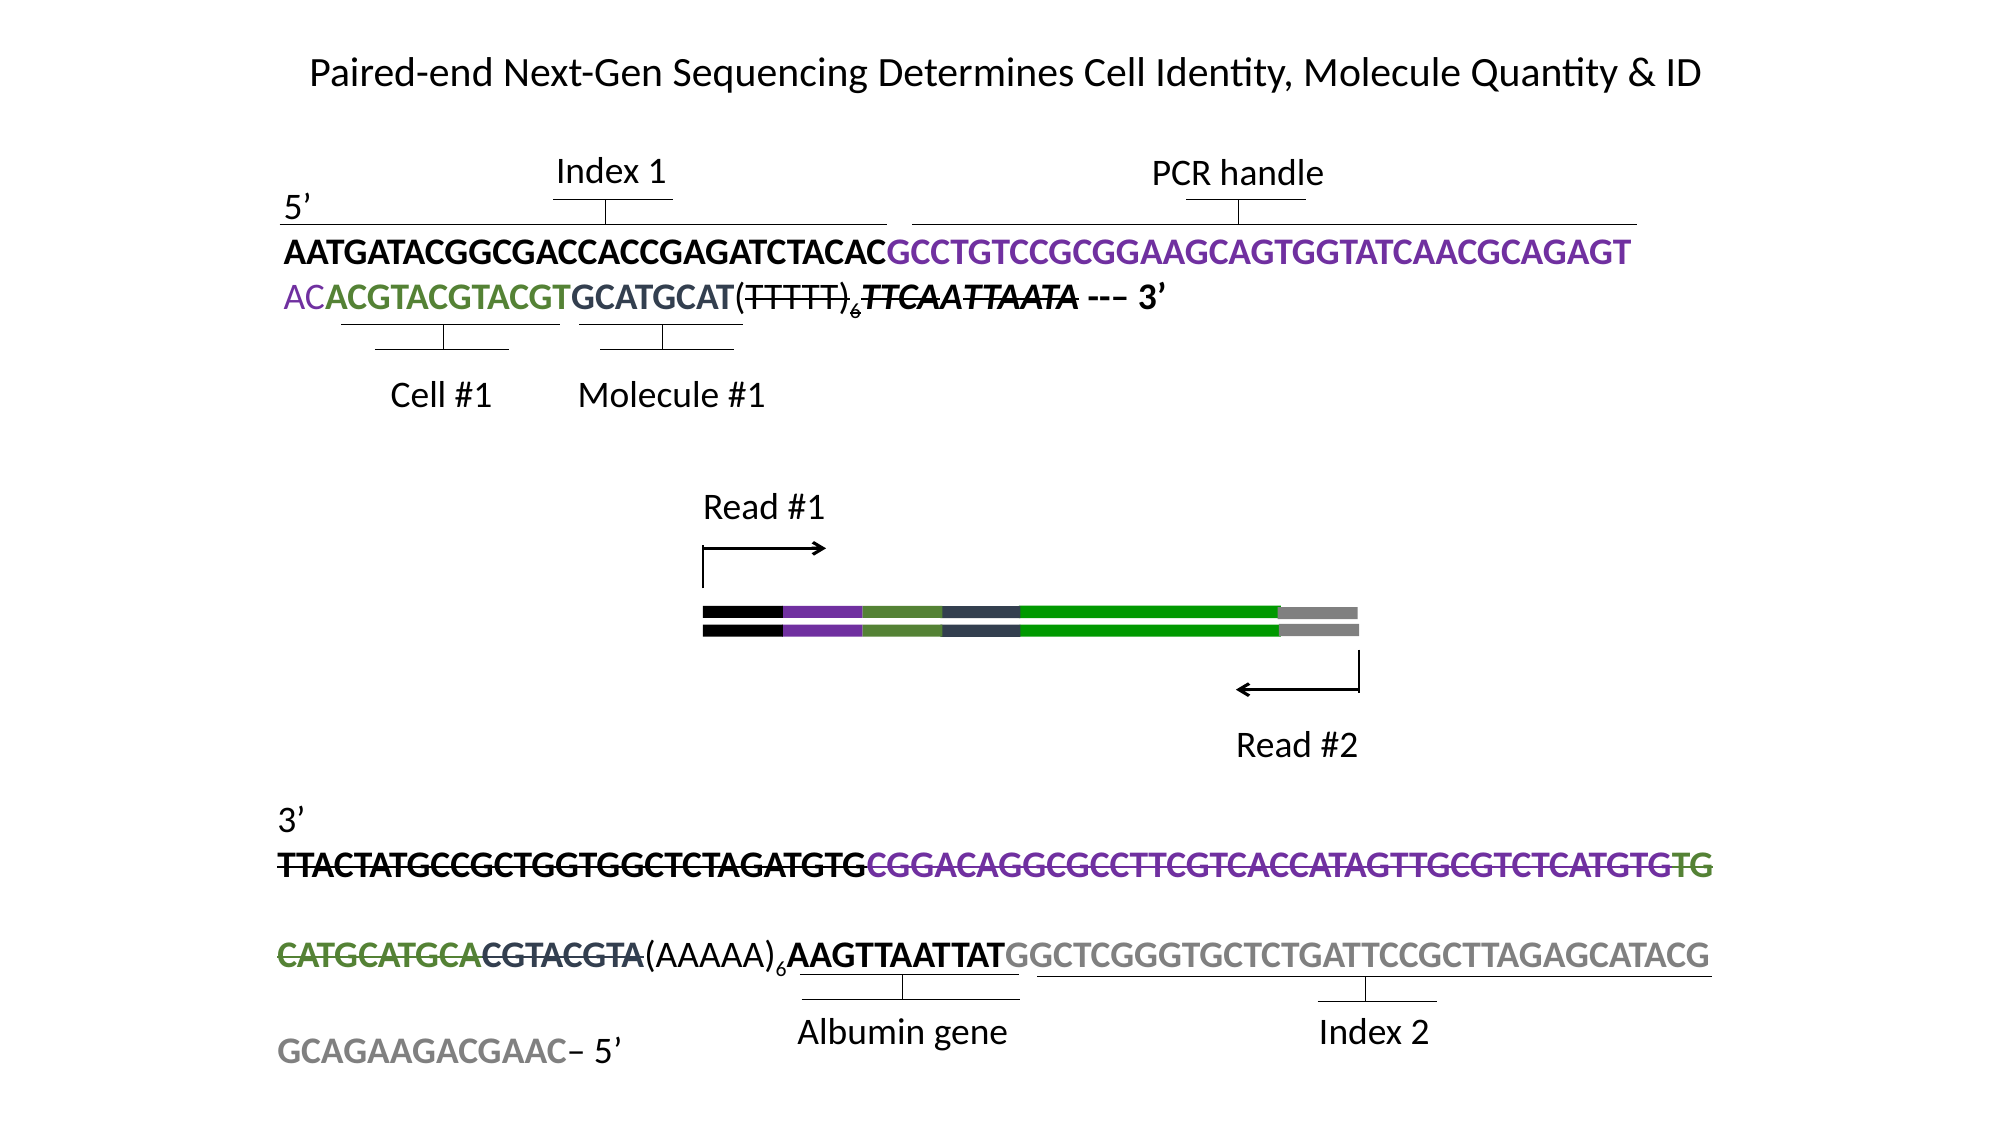

Paired-end Next-Gen Sequencing Determines Cell Identity, Molecule Quantity & ID
Index 1
PCR handle
5’ AATGATACGGCGACCACCGAGATCTACACGCCTGTCCGCGGAAGCAGTGGTATCAACGCAGAGTACACGTACGTACGTGCATGCAT(TTTTT)6TTCAATTAATA --– 3’
Cell #1
Molecule #1
Read #1

Read #2
3’ TTACTATGCCGCTGGTGGCTCTAGATGTGCGGACAGGCGCCTTCGTCACCATAGTTGCGTCTCATGTGTG

CATGCATGCACGTACGTA(AAAAA)6AAGTTAATTATGGCTCGGGTGCTCTGATTCCGCTTAGAGCATACG

GCAGAAGACGAAC– 5’
Albumin gene
Index 2